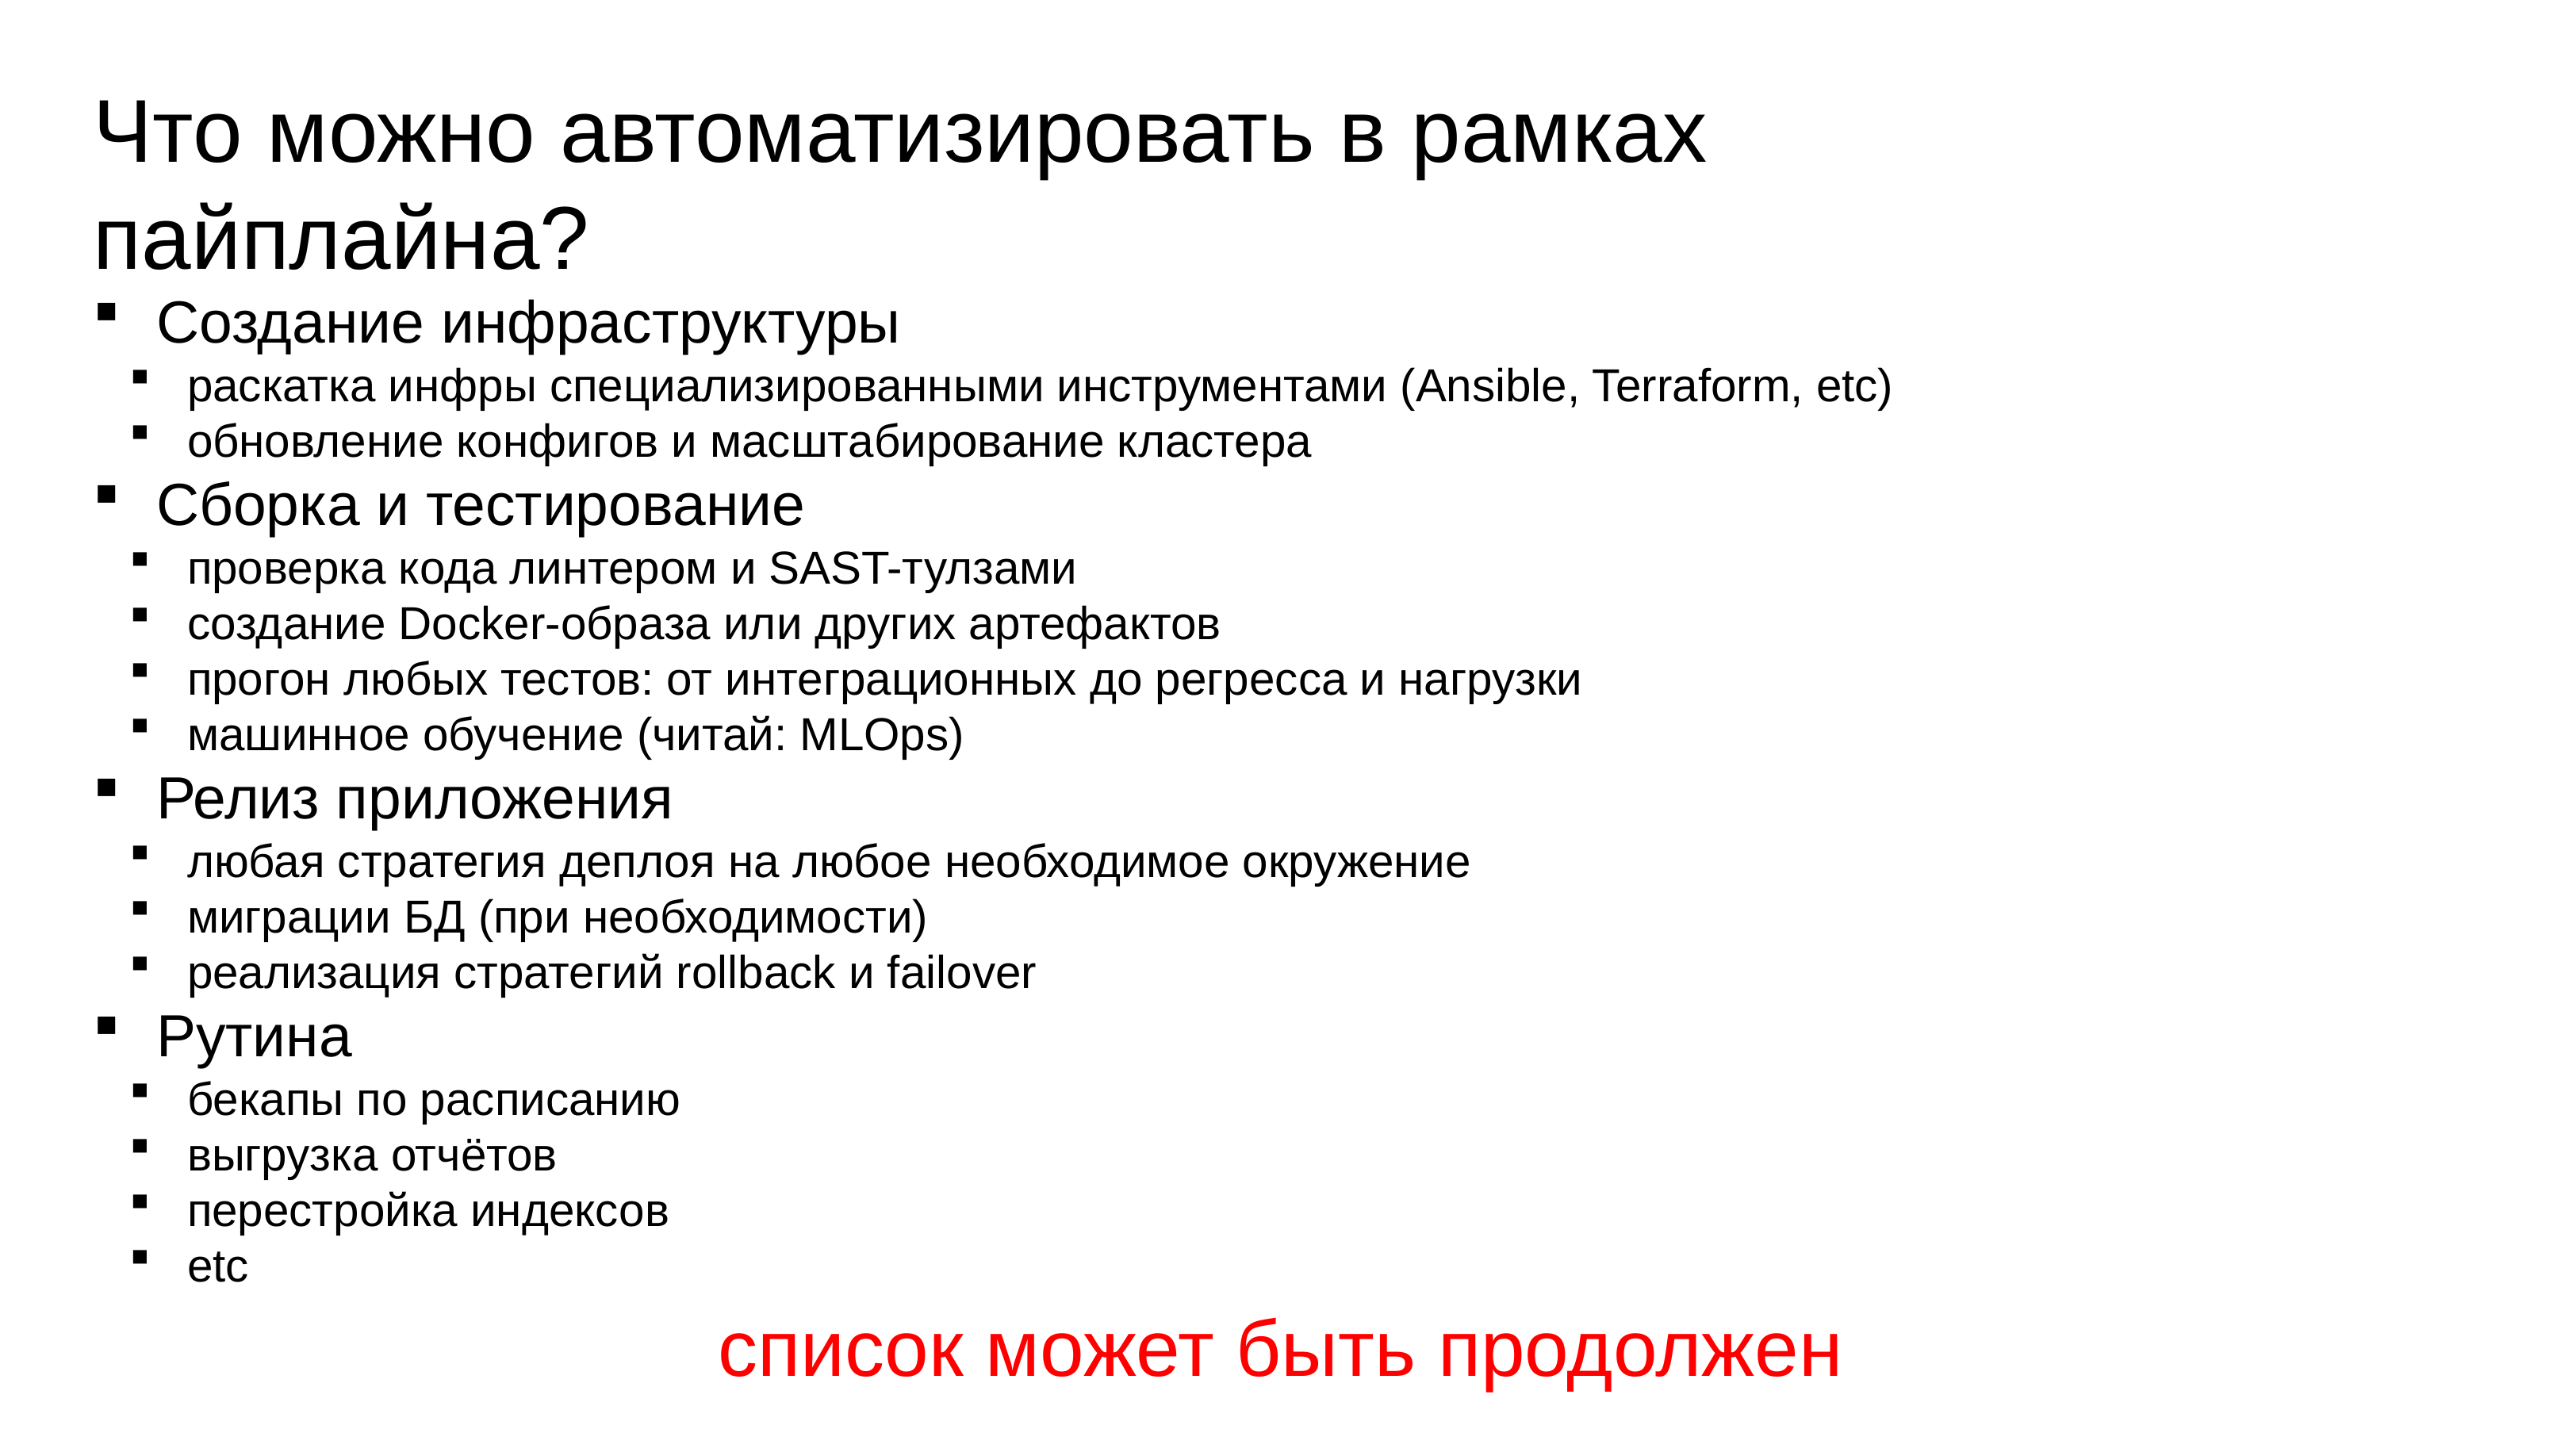

Что можно автоматизировать в рамках пайплайна?
Создание инфраструктуры
раскатка инфры специализированными инструментами (Ansible, Terraform, etc)
обновление конфигов и масштабирование кластера
Сборка и тестирование
проверка кода линтером и SAST-тулзами
создание Docker-образа или других артефактов
прогон любых тестов: от интеграционных до регресса и нагрузки
машинное обучение (читай: MLOps)
Релиз приложения
любая стратегия деплоя на любое необходимое окружение
миграции БД (при необходимости)
реализация стратегий rollback и failover
Рутина
бекапы по расписанию
выгрузка отчётов
перестройка индексов
etc
список может быть продолжен
6